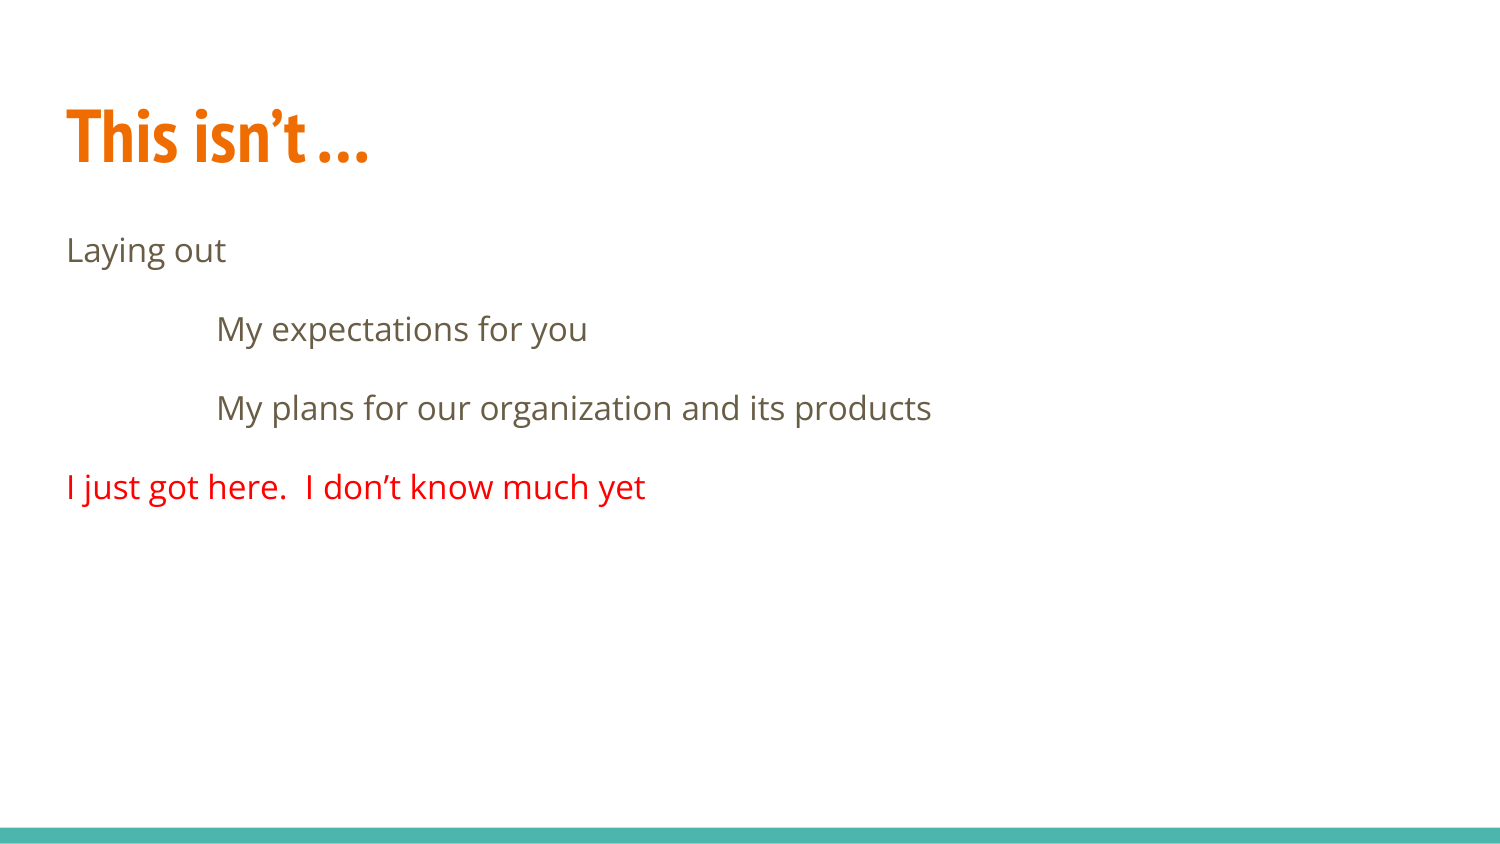

# This isn’t …
Laying out
	My expectations for you
	My plans for our organization and its products
I just got here.  I don’t know much yet